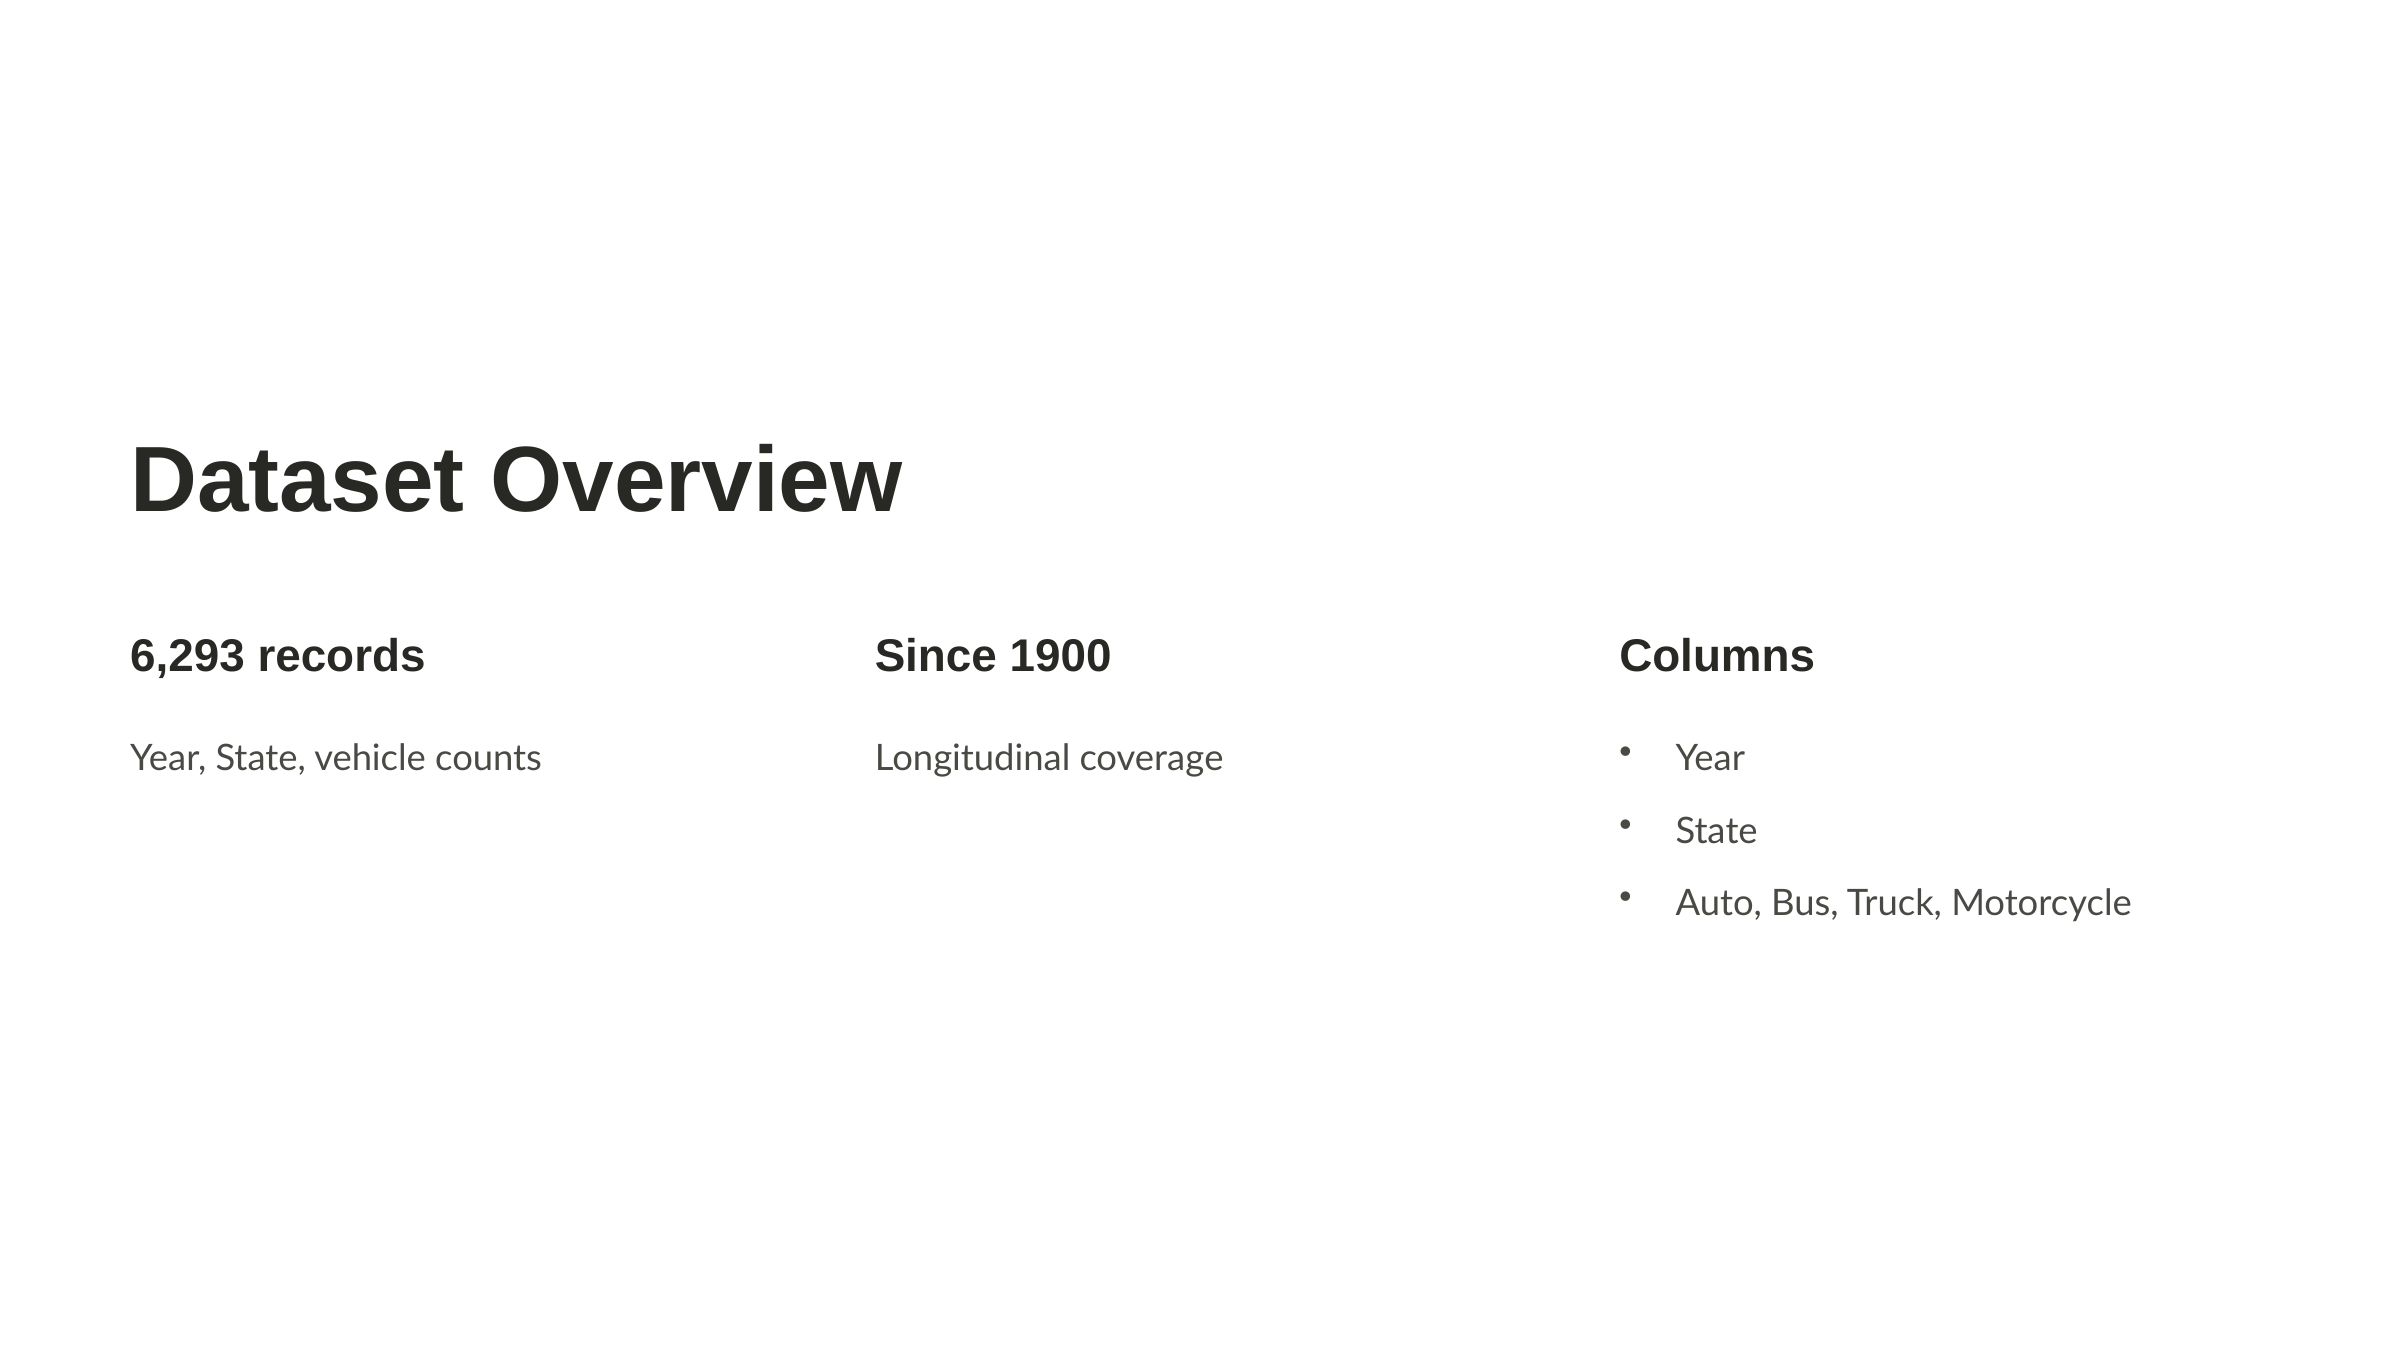

Dataset Overview
6,293 records
Since 1900
Columns
Year, State, vehicle counts
Longitudinal coverage
Year
State
Auto, Bus, Truck, Motorcycle